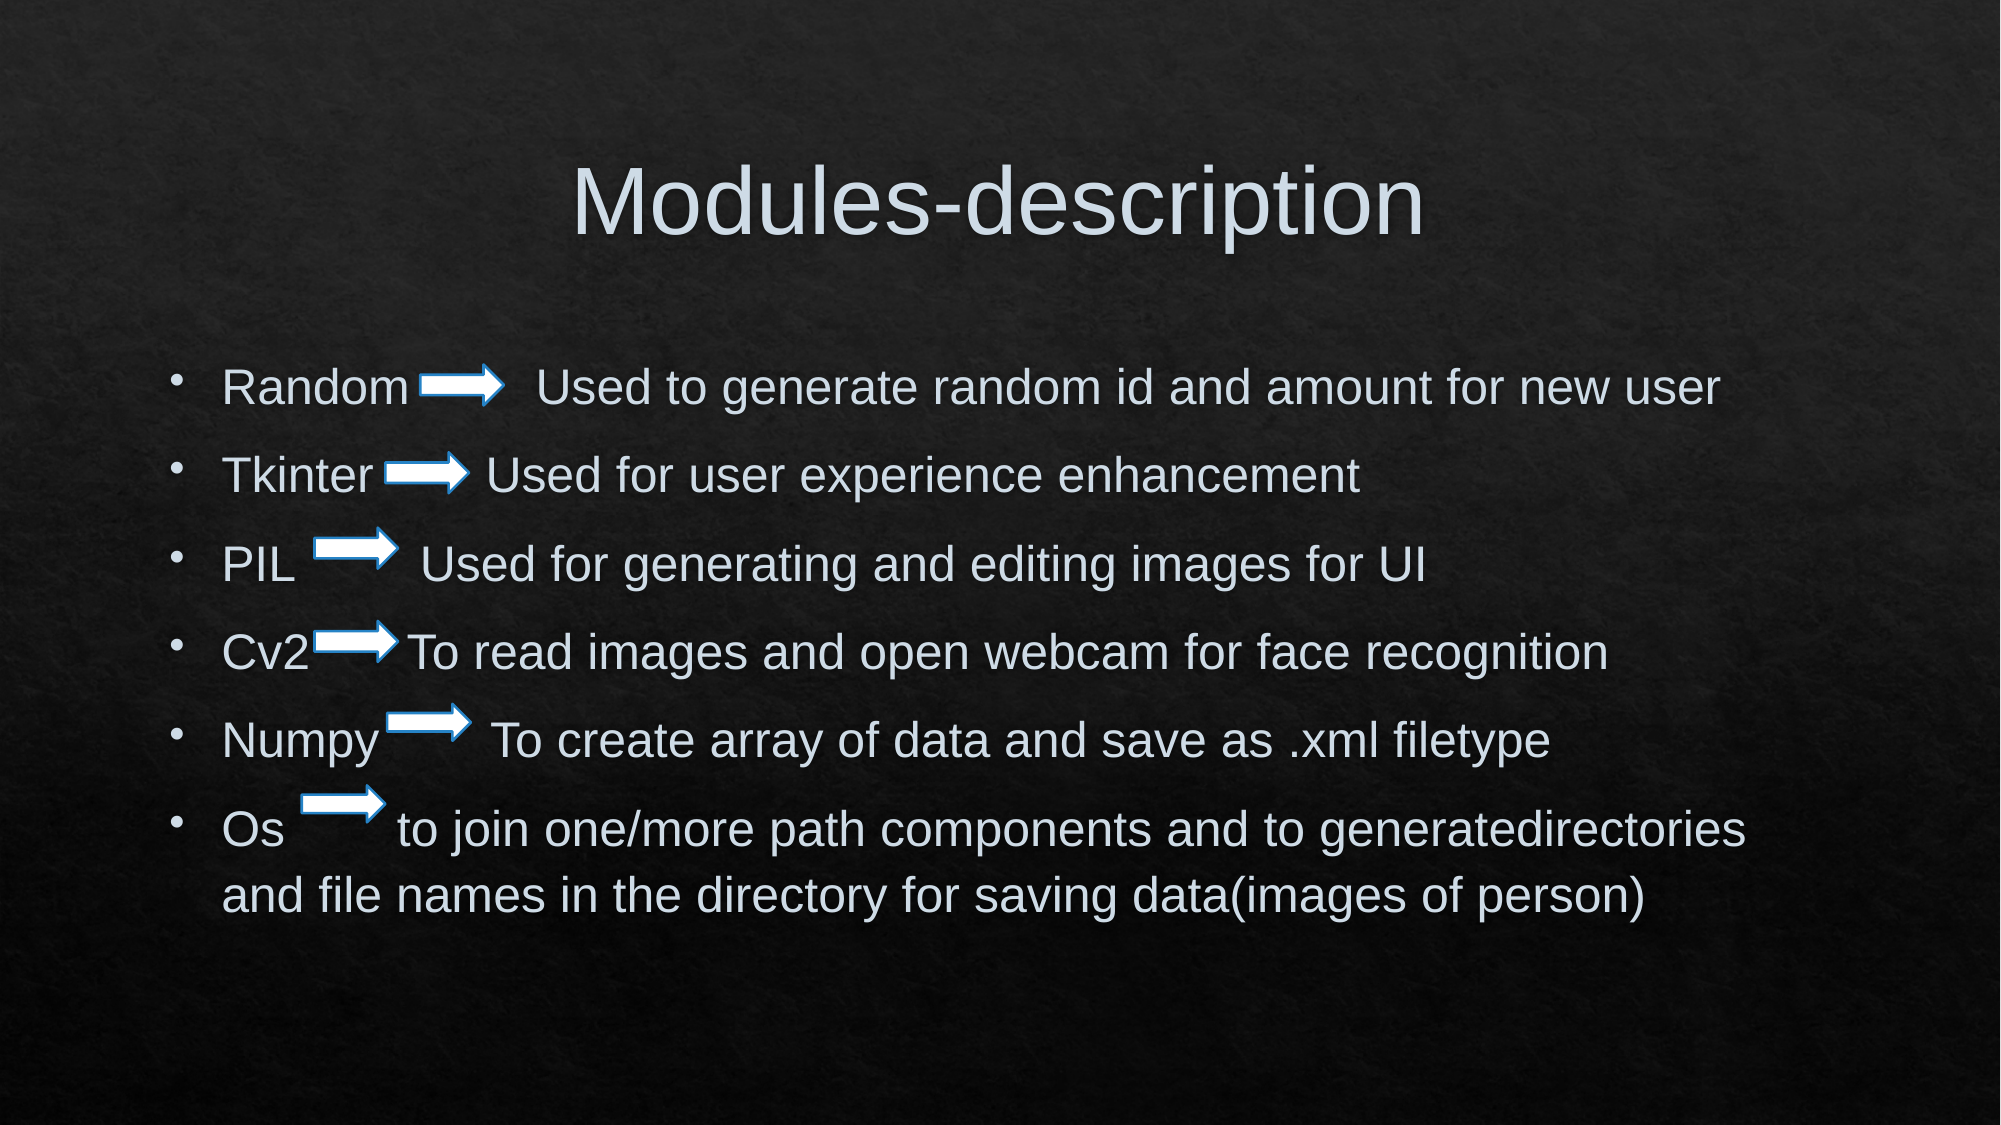

# Modules-description
Random         Used to generate random id and amount for new user
Tkinter        Used for user experience enhancement
PIL         Used for generating and editing images for UI
Cv2       To read images and open webcam for face recognition
Numpy        To create array of data and save as .xml filetype
Os        to join one/more path components and to generatedirectories and file names in the directory for saving data(images of person)